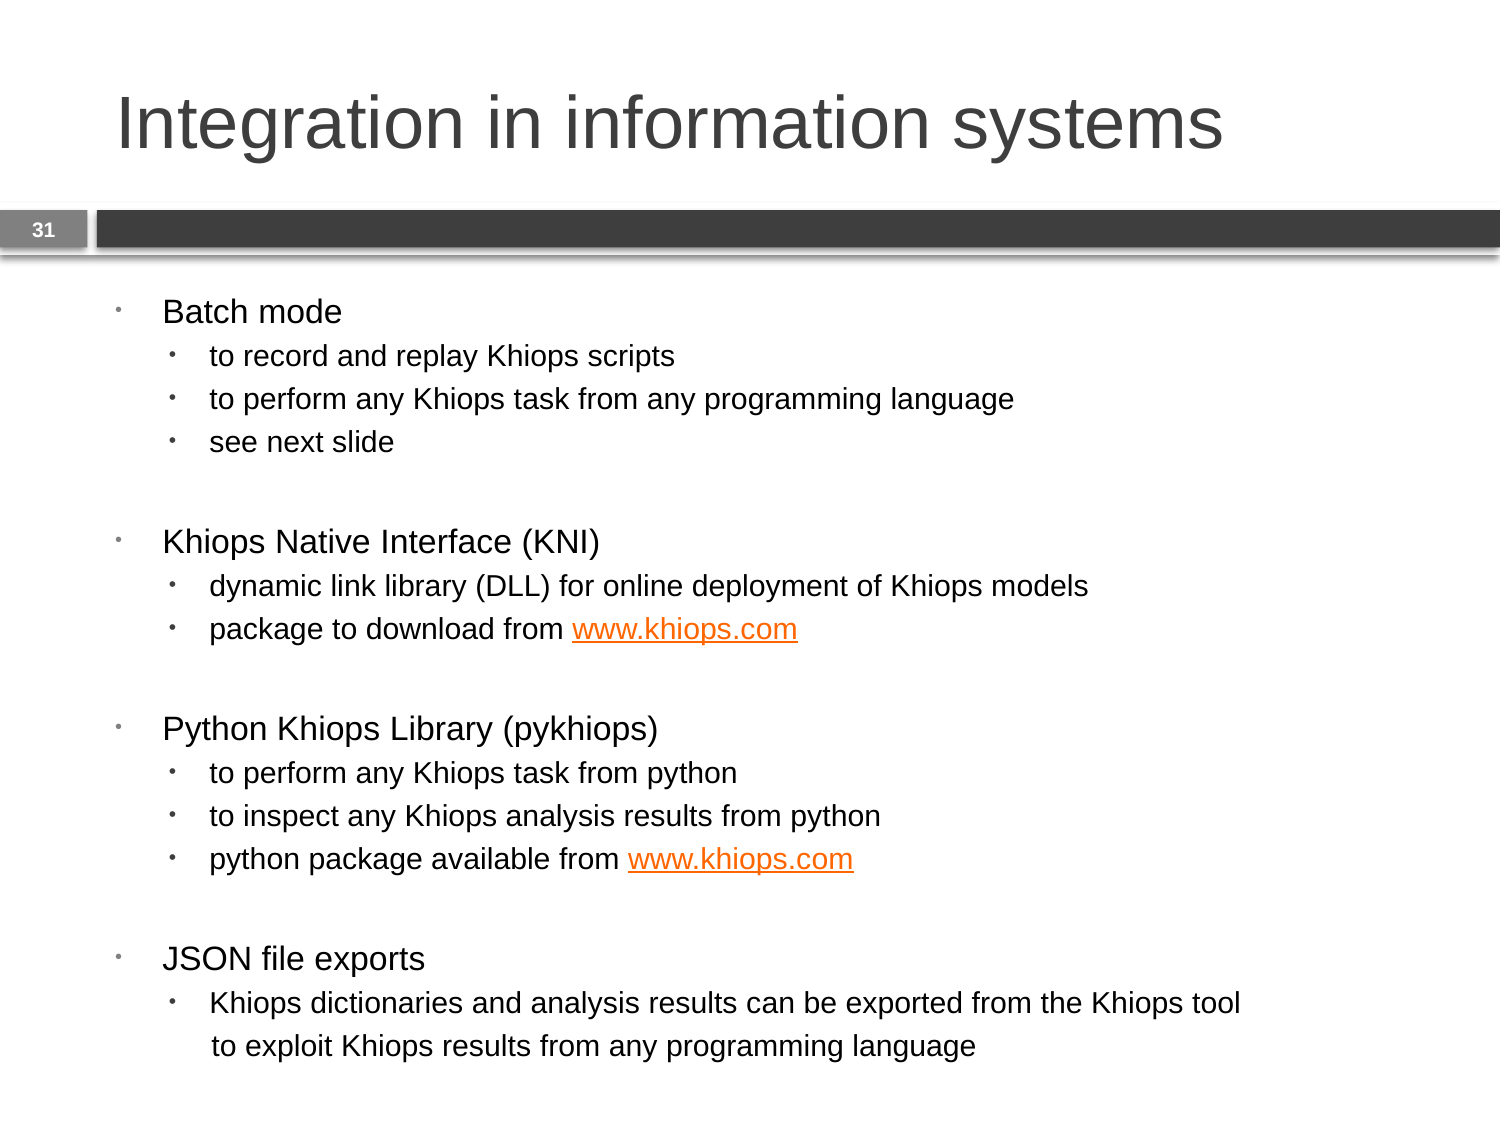

# Integration in information systems
31
Batch mode
to record and replay Khiops scripts
to perform any Khiops task from any programming language
see next slide

Khiops Native Interface (KNI)
dynamic link library (DLL) for online deployment of Khiops models
package to download from www.khiops.com

Python Khiops Library (pykhiops)
to perform any Khiops task from python
to inspect any Khiops analysis results from python
python package available from www.khiops.com

JSON file exports
Khiops dictionaries and analysis results can be exported from the Khiops tool
     to exploit Khiops results from any programming language